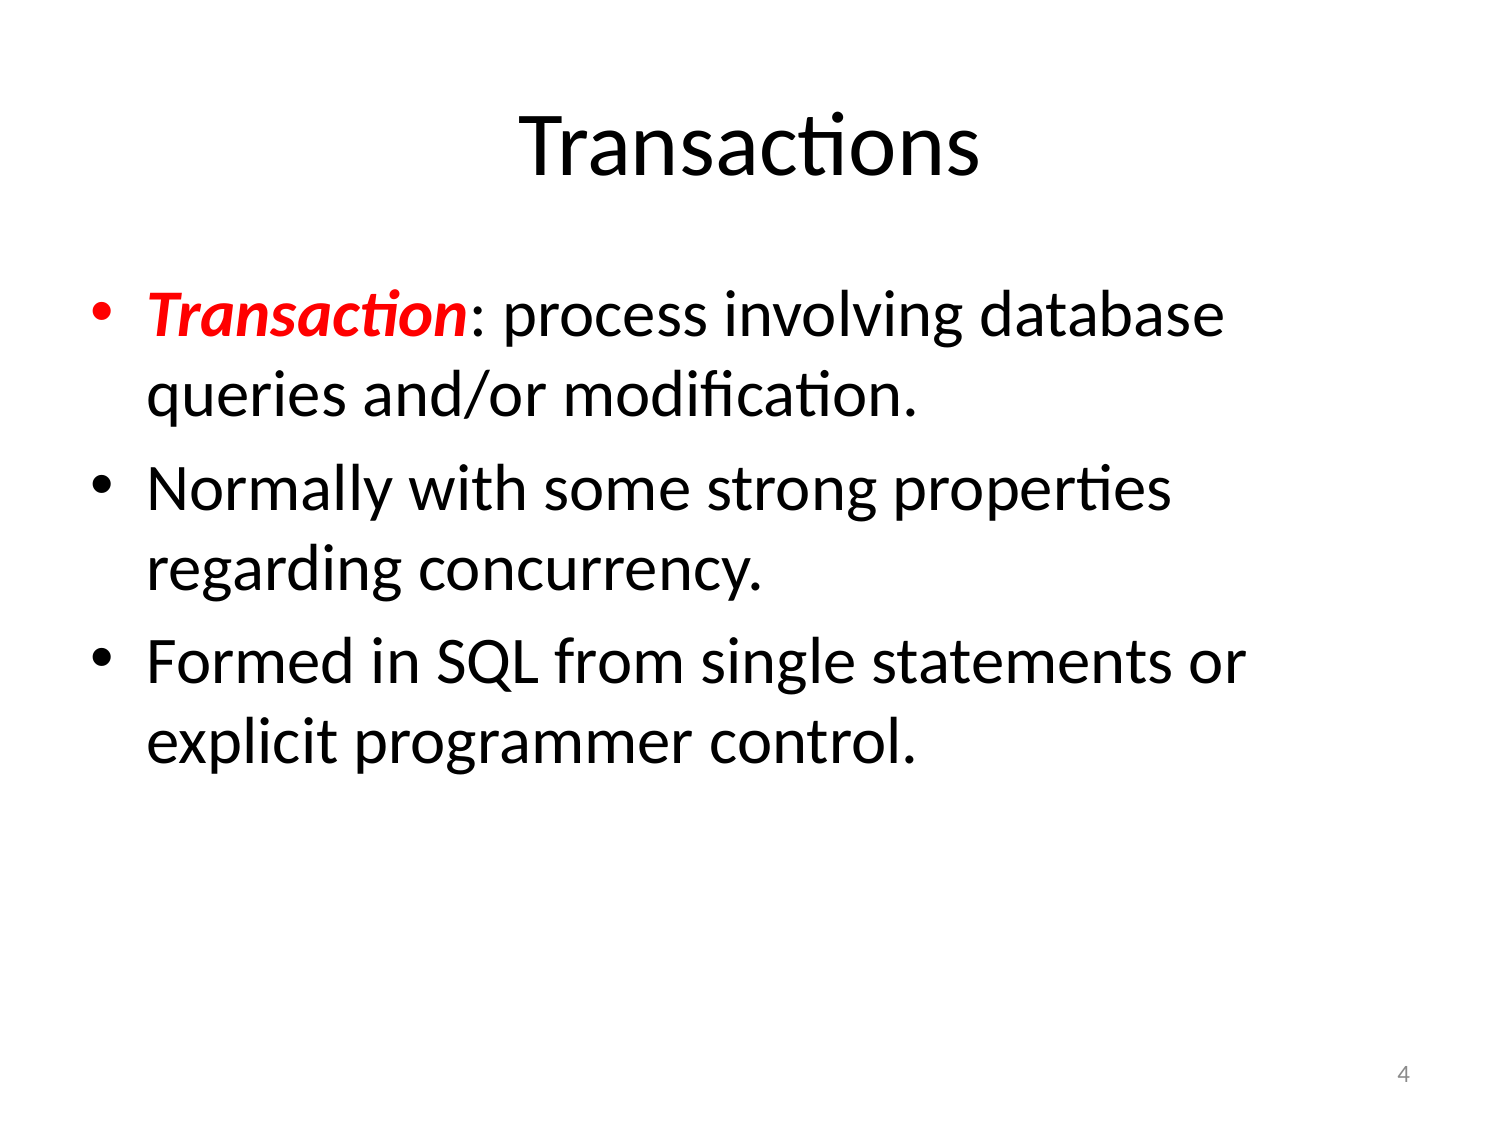

# Transactions
Transaction: process involving database queries and/or modification.
Normally with some strong properties regarding concurrency.
Formed in SQL from single statements or explicit programmer control.
4